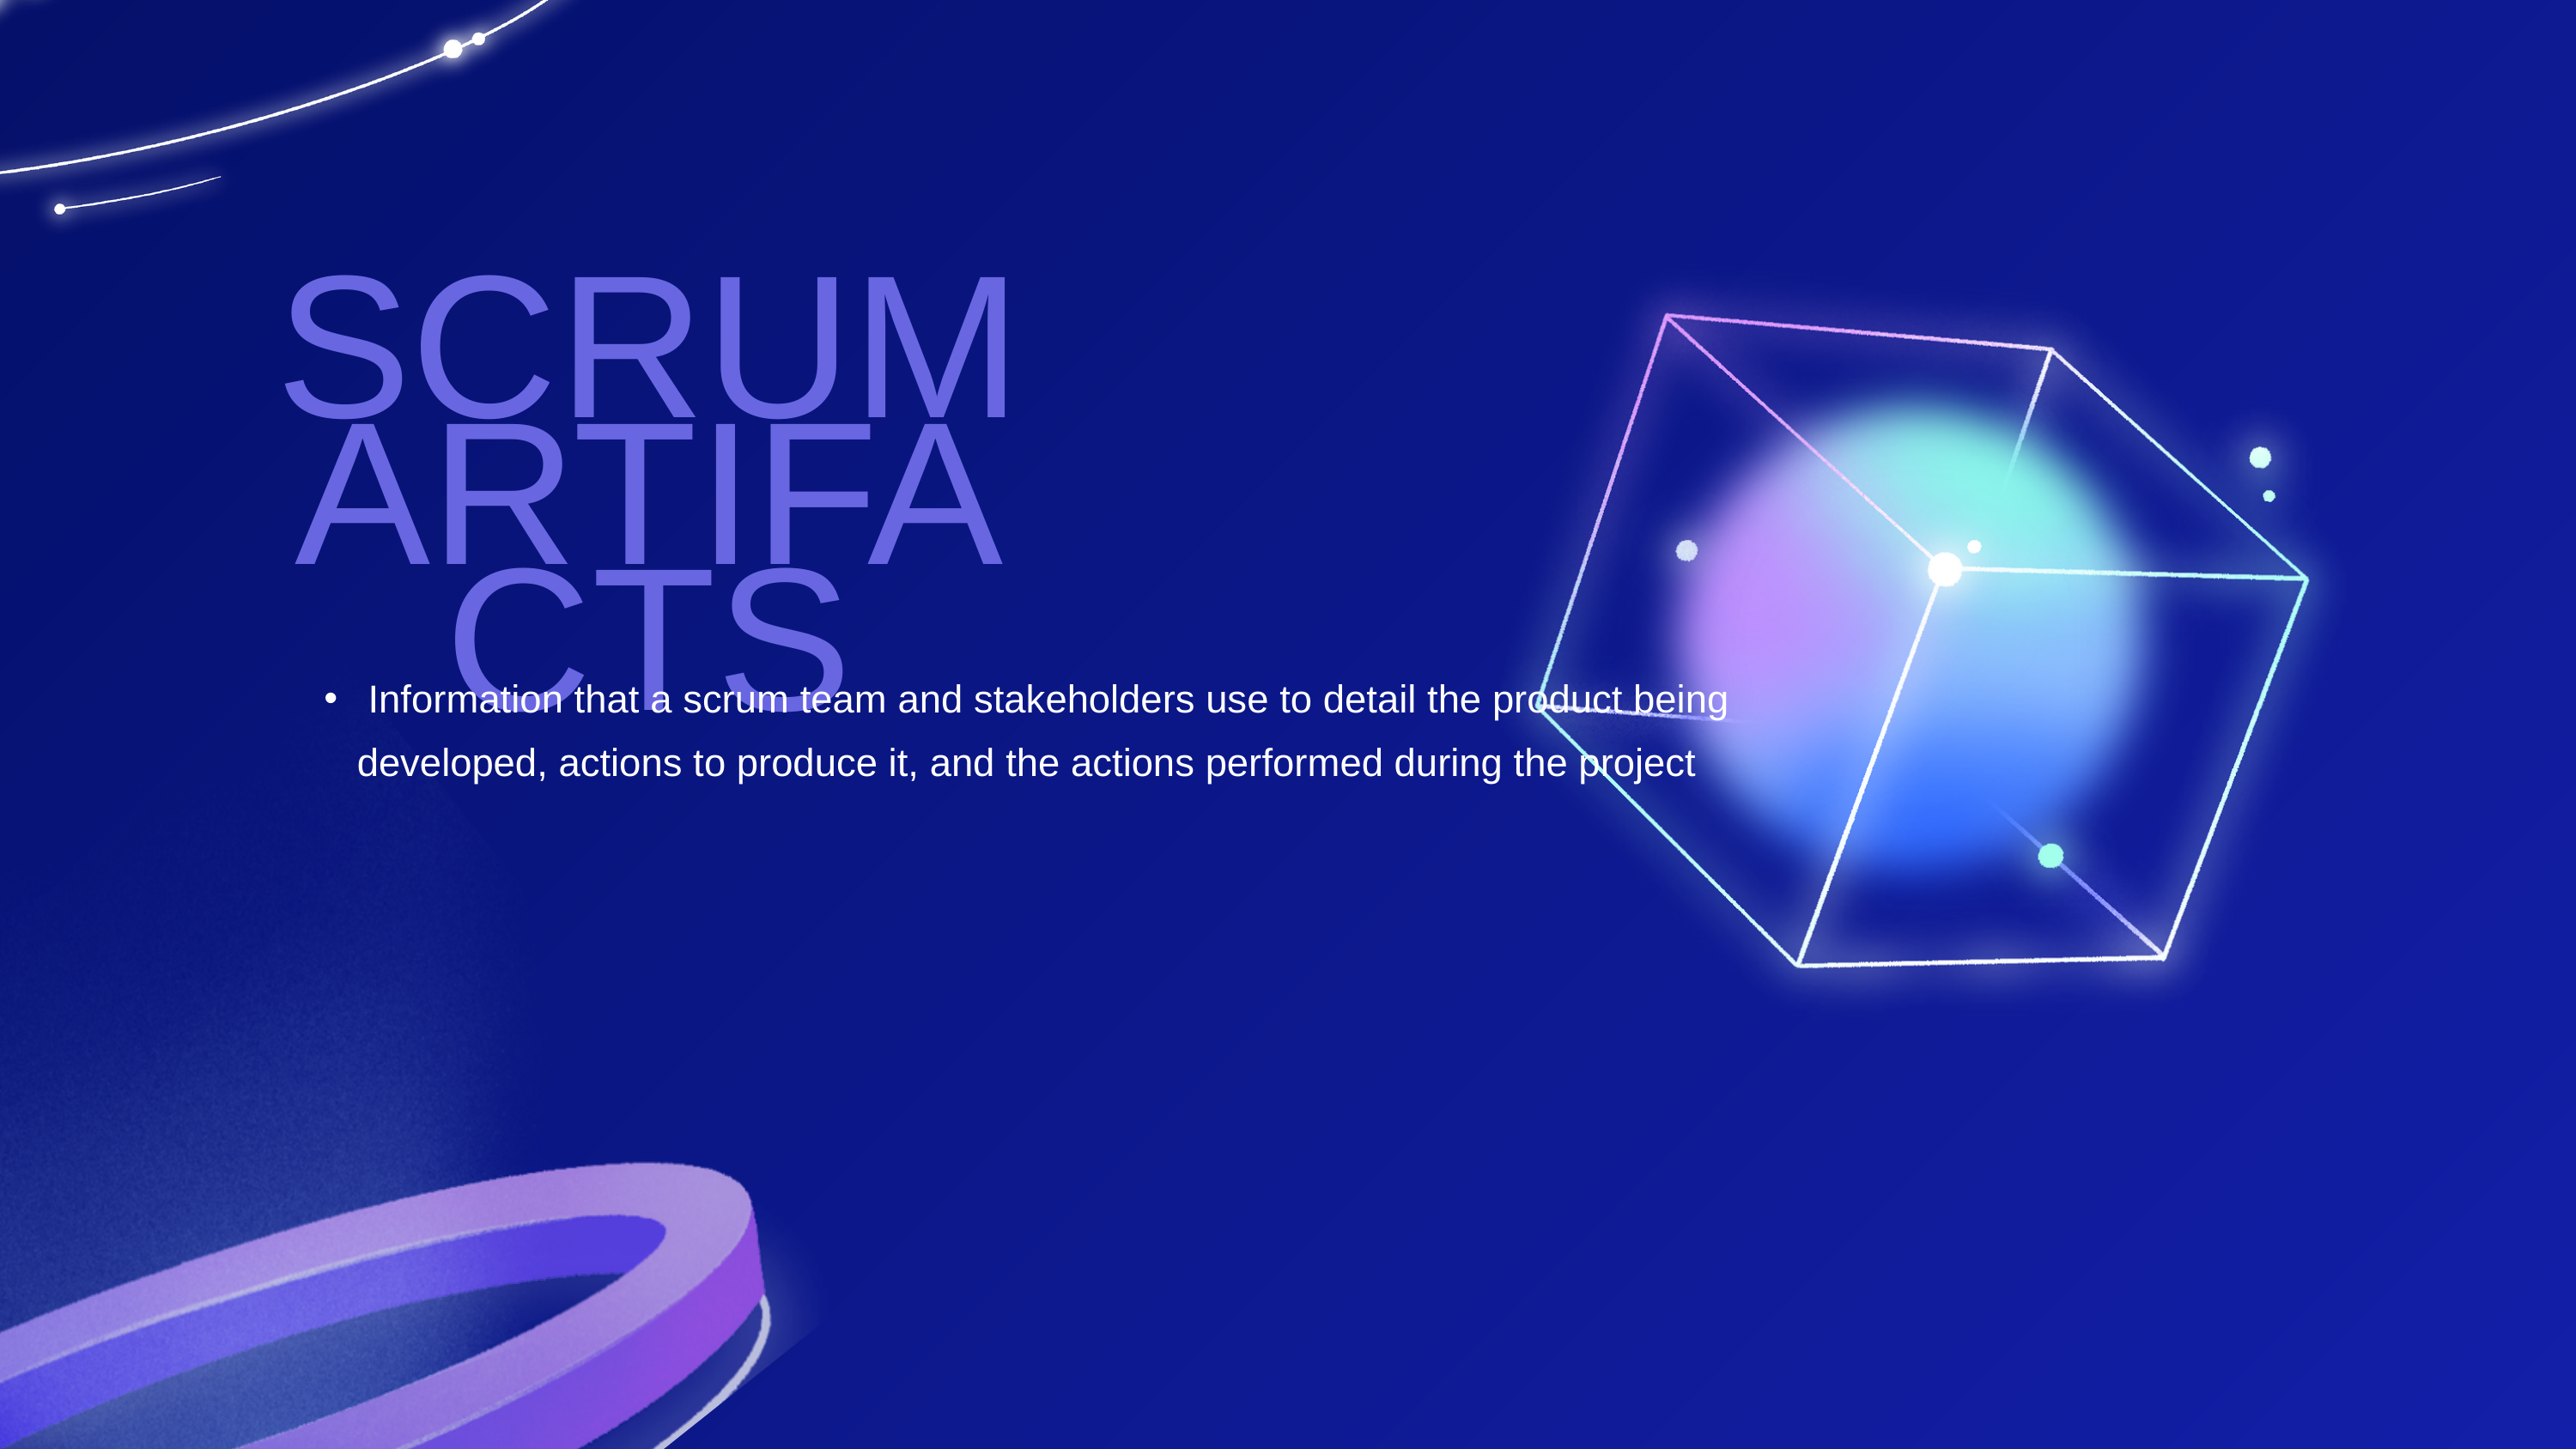

SCRUM ARTIFACTS
 Information that a scrum team and stakeholders use to detail the product being developed, actions to produce it, and the actions performed during the project